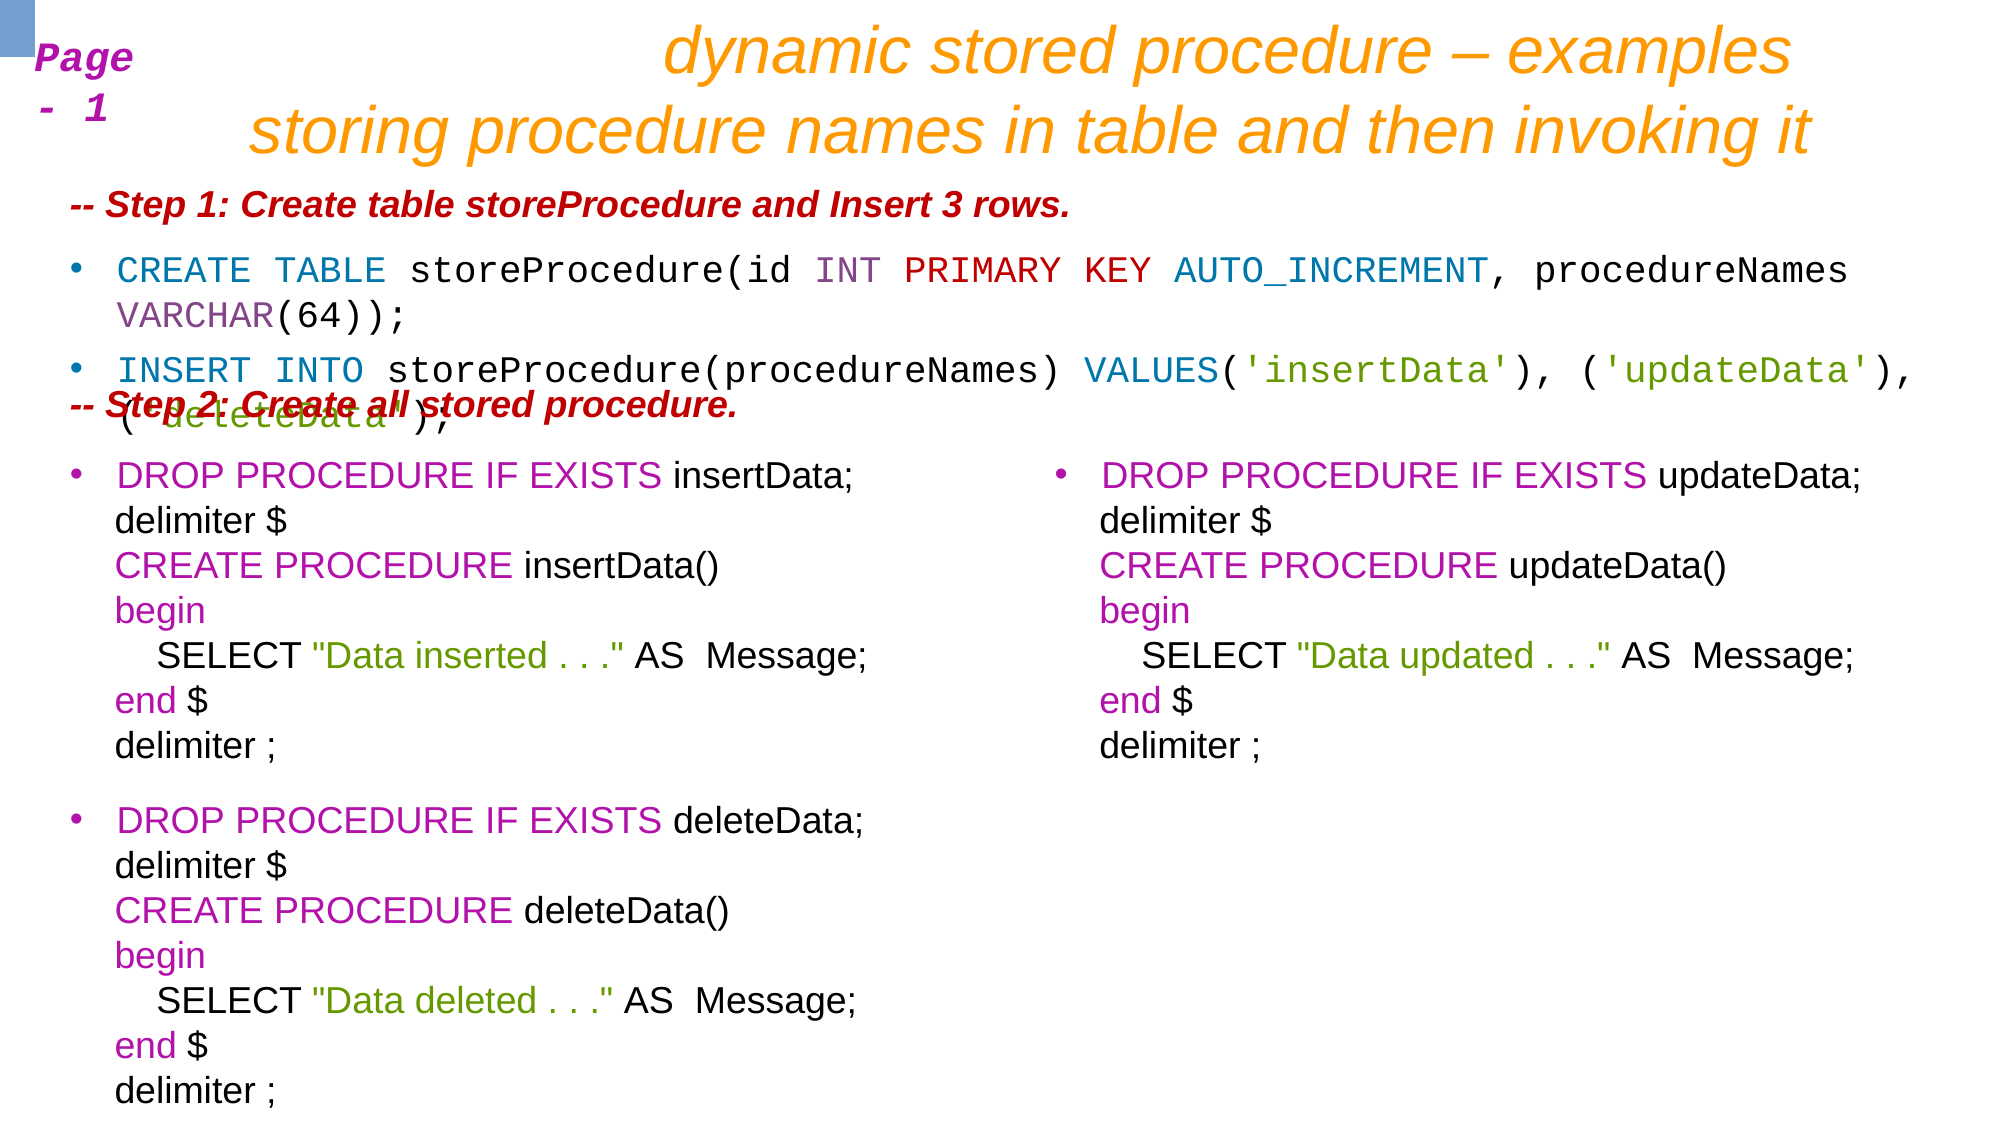

dynamic stored procedure – examples
storing procedure names in table and then invoking it
Page - 1
-- Step 1: Create table storeProcedure and Insert 3 rows.

CREATE TABLE storeProcedure(id INT PRIMARY KEY AUTO_INCREMENT, procedureNames VARCHAR(64));

INSERT INTO storeProcedure(procedureNames) VALUES('insertData'), ('updateData'), ('deleteData');
-- Step 2: Create all stored procedure.
DROP PROCEDURE IF EXISTS insertData;
delimiter $
CREATE PROCEDURE insertData()
begin
    SELECT "Data inserted . . ." AS  Message;
end $
delimiter ;
DROP PROCEDURE IF EXISTS updateData;
delimiter $
CREATE PROCEDURE updateData()
begin
    SELECT "Data updated . . ." AS  Message;
end $
delimiter ;
DROP PROCEDURE IF EXISTS deleteData;
delimiter $
CREATE PROCEDURE deleteData()
begin
    SELECT "Data deleted . . ." AS  Message;
end $
delimiter ;